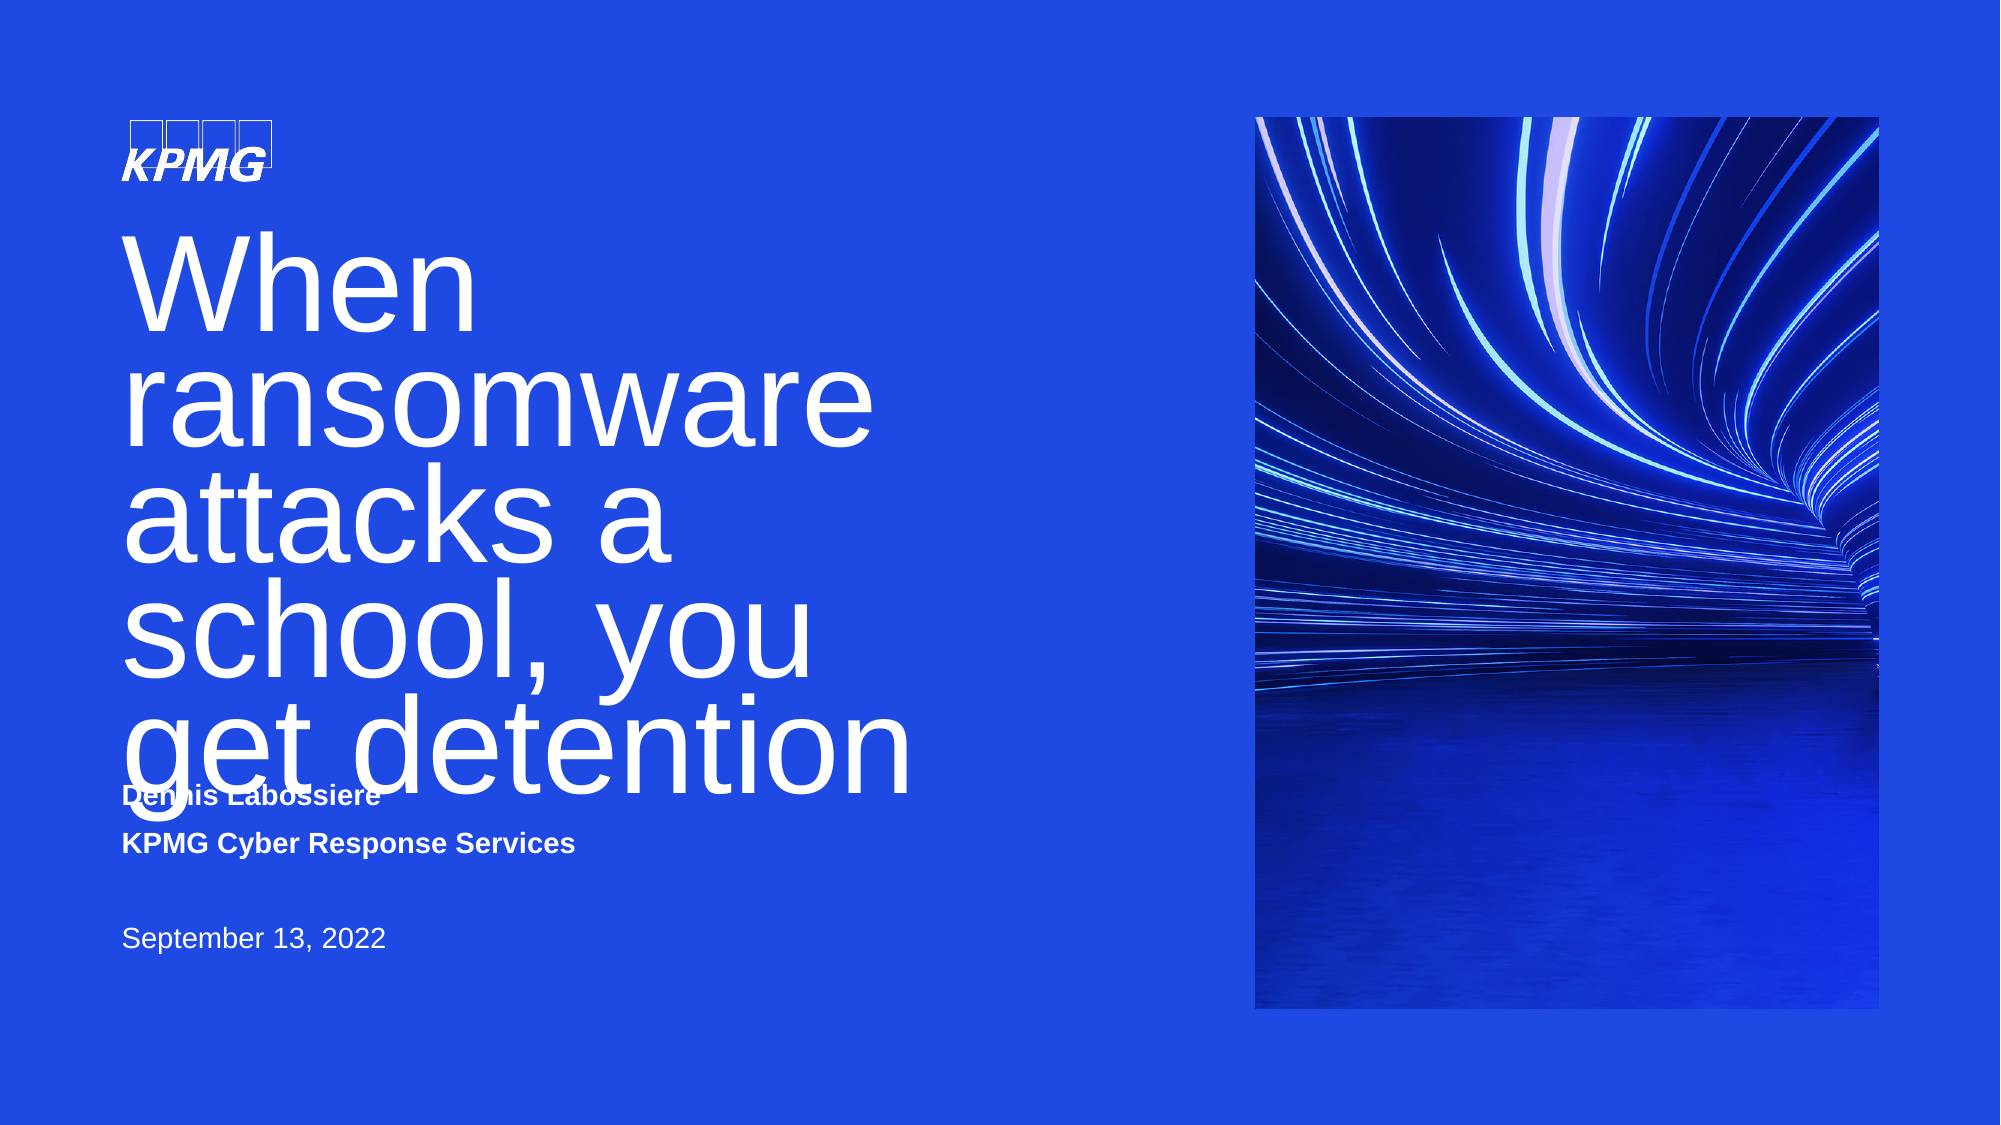

# When ransomware attacks a school, you get detention
Dennis Labossiere
KPMG Cyber Response Services

September 13, 2022